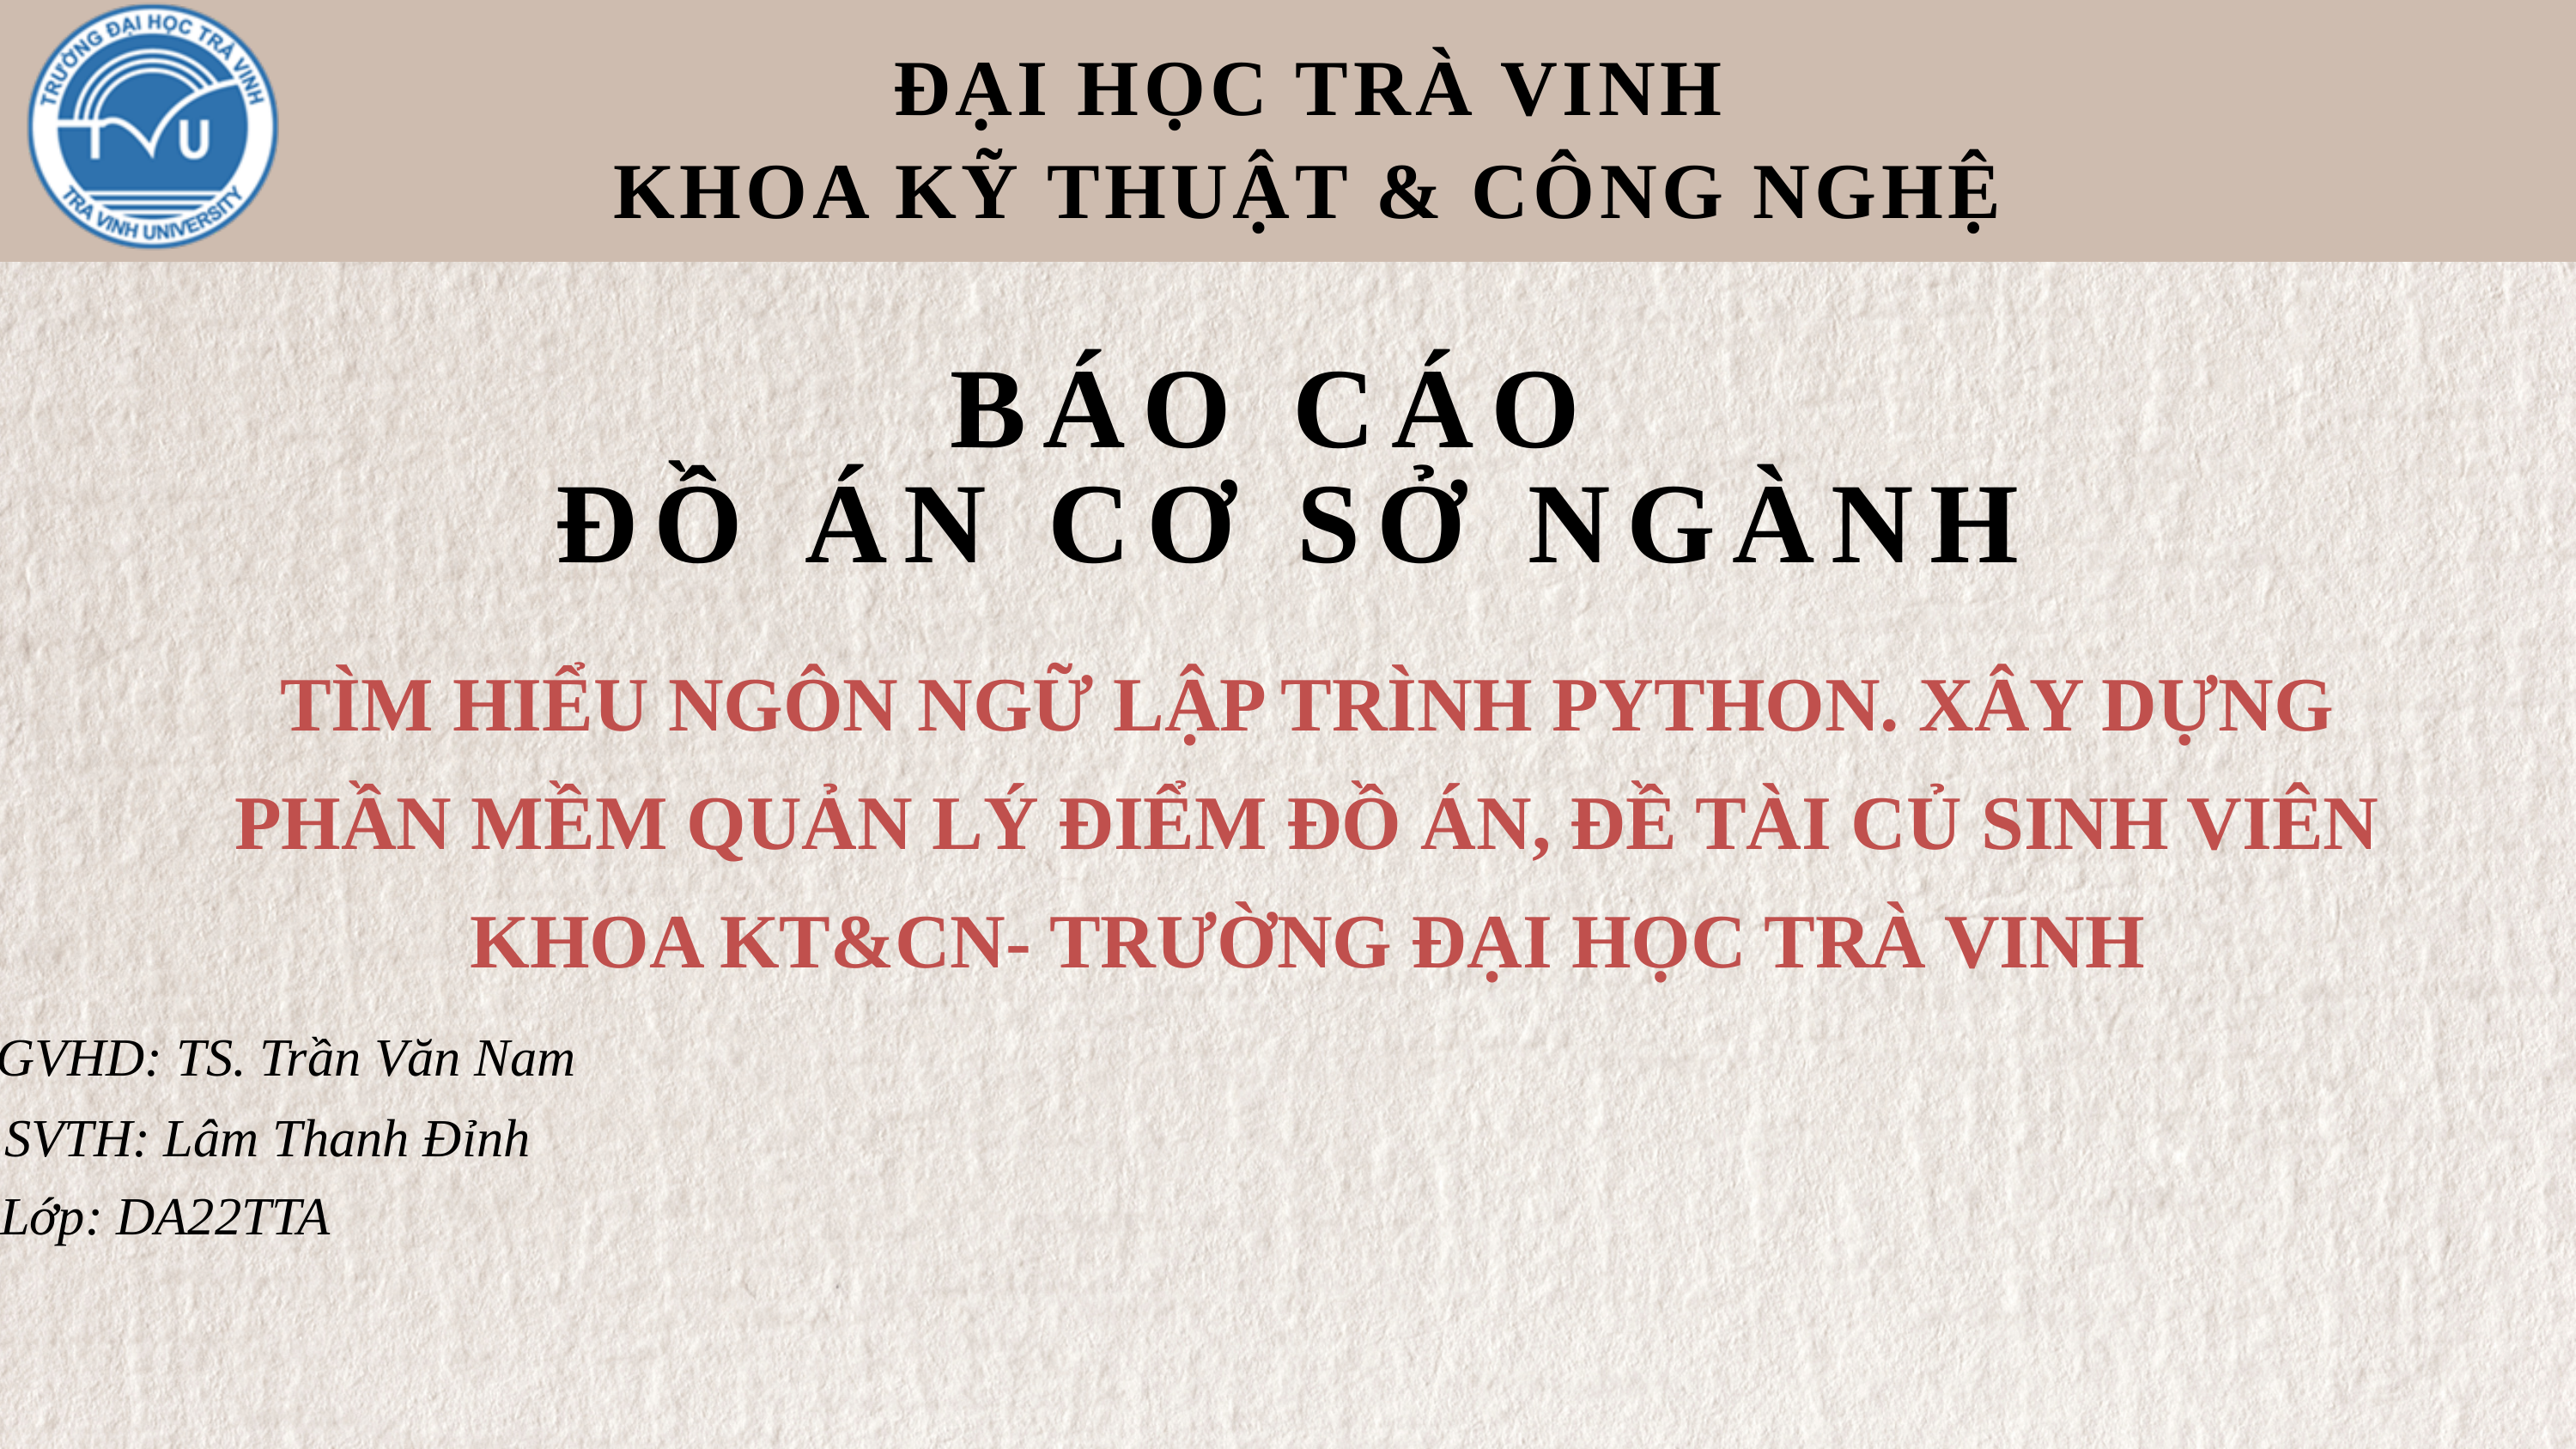

ĐẠI HỌC TRÀ VINH
KHOA KỸ THUẬT & CÔNG NGHỆ
BÁO CÁO
ĐỒ ÁN CƠ SỞ NGÀNH
TÌM HIỂU NGÔN NGỮ LẬP TRÌNH PYTHON. XÂY DỰNG PHẦN MỀM QUẢN LÝ ĐIỂM ĐỒ ÁN, ĐỀ TÀI CỦ SINH VIÊN KHOA KT&CN- TRƯỜNG ĐẠI HỌC TRÀ VINH
GVHD: TS. Trần Văn Nam
SVTH: Lâm Thanh Đỉnh
Lớp: DA22TTA